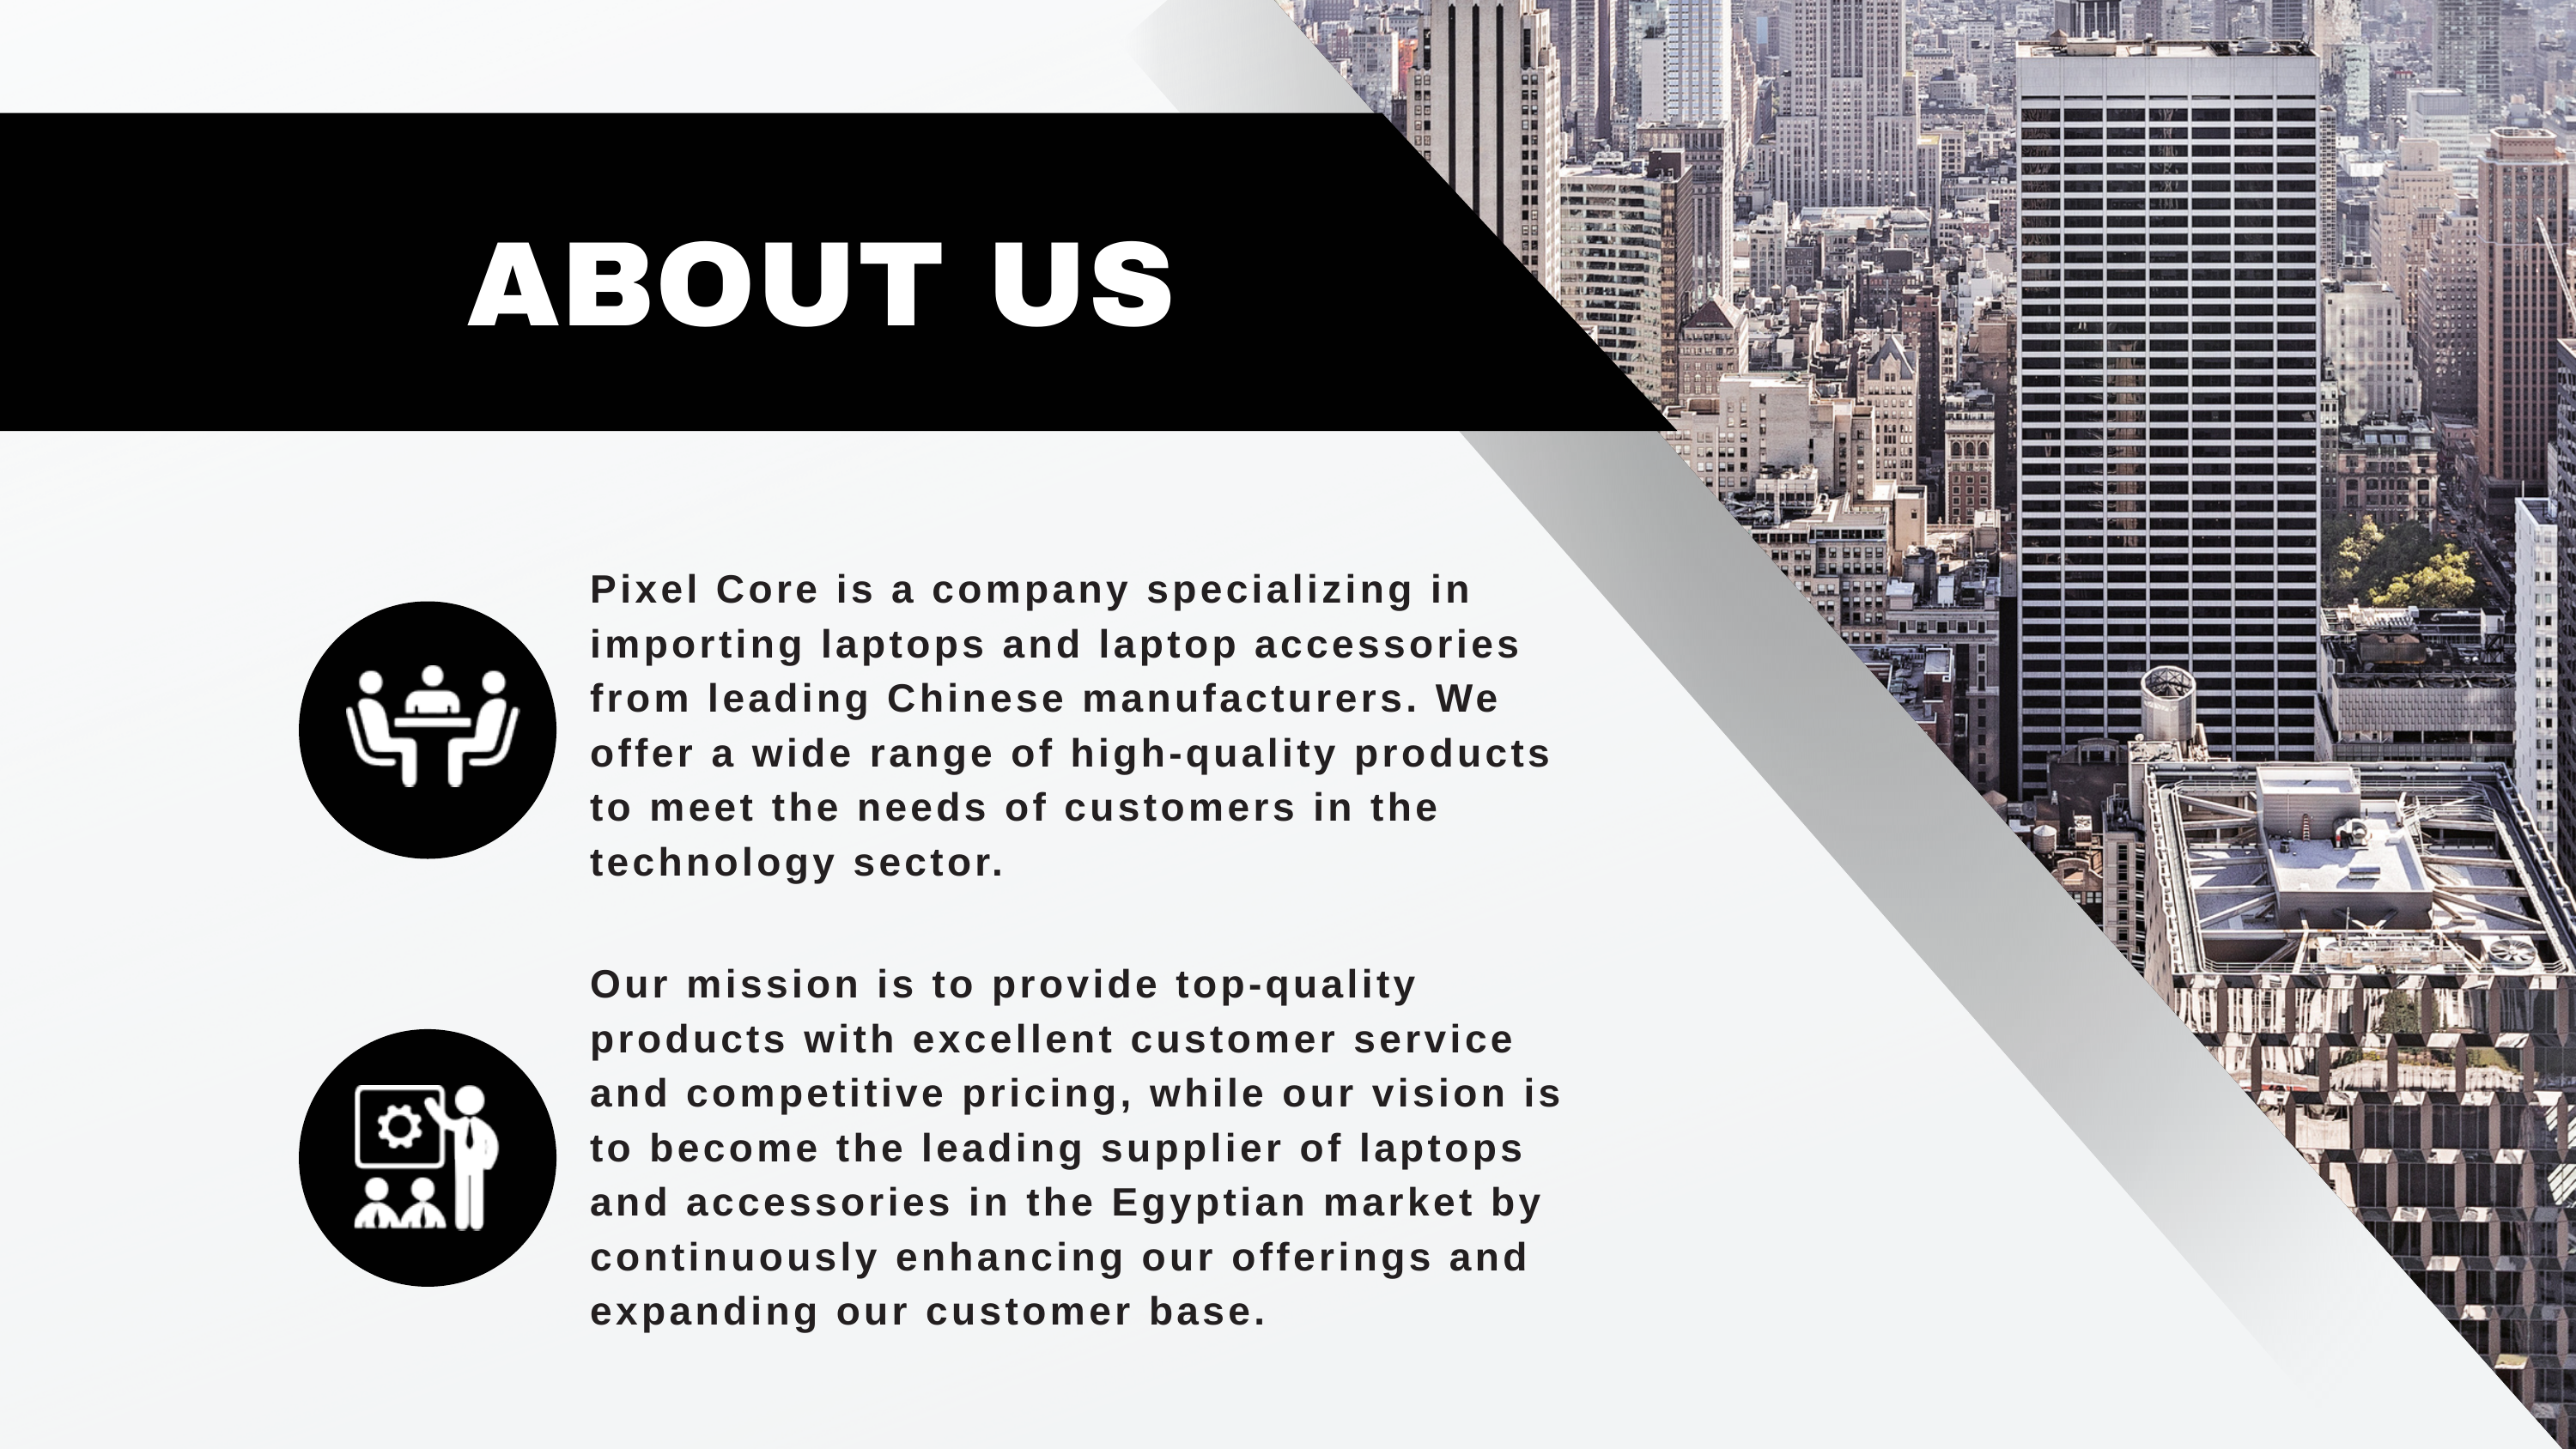

ABOUT US
Pixel Core is a company specializing in importing laptops and laptop accessories from leading Chinese manufacturers. We offer a wide range of high-quality products to meet the needs of customers in the technology sector.

Our mission is to provide top-quality products with excellent customer service and competitive pricing, while our vision is to become the leading supplier of laptops and accessories in the Egyptian market by continuously enhancing our offerings and expanding our customer base.